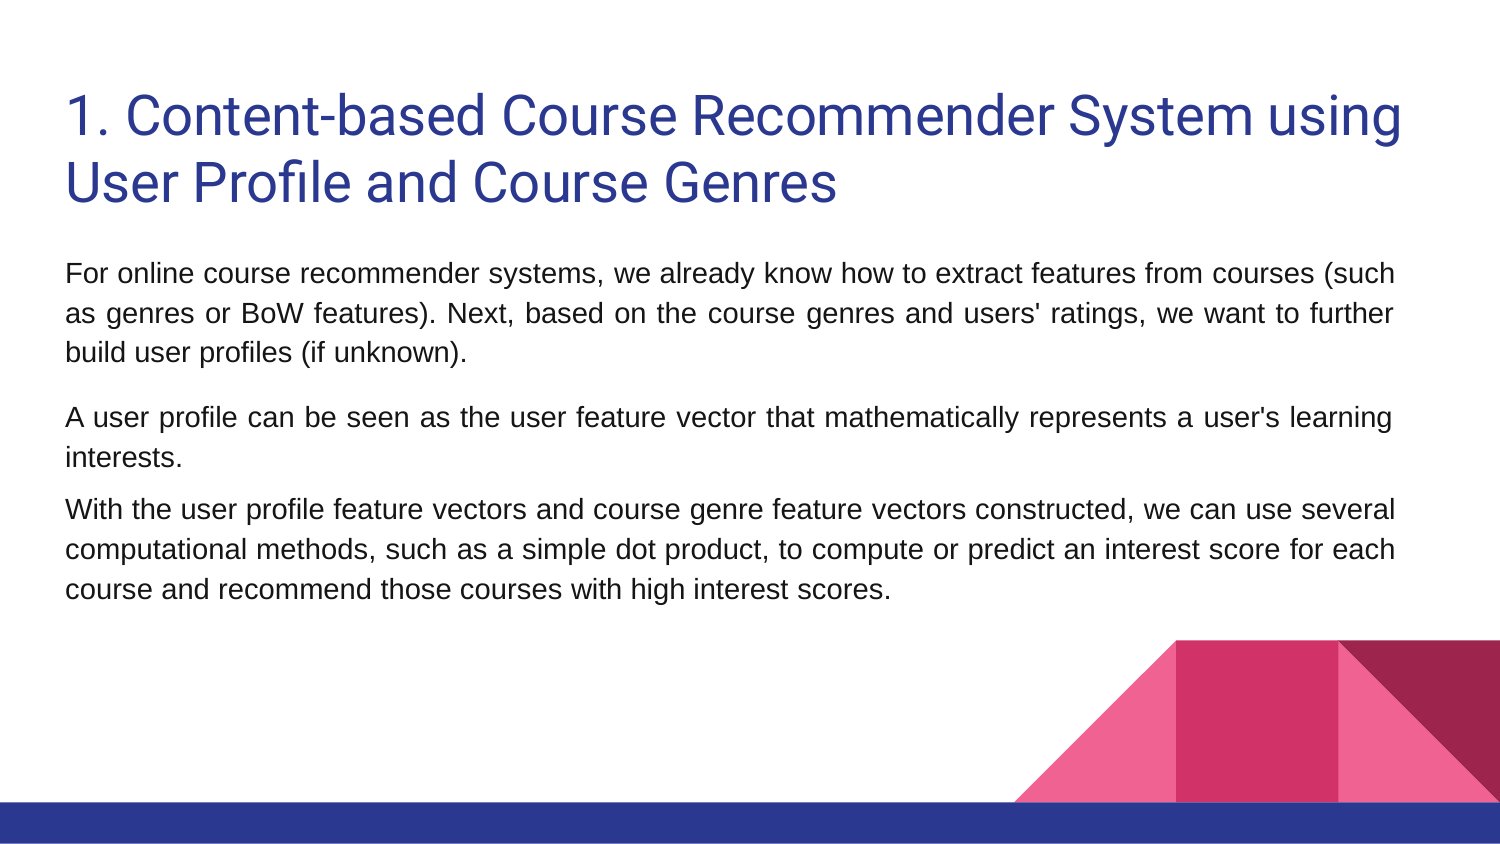

# 1. Content-based Course Recommender System using  User Proﬁle and Course Genres
For online course recommender systems, we already know how to extract features from courses (such  as genres or BoW features). Next, based on the course genres and users' ratings, we want to further  build user profiles (if unknown).
A user profile can be seen as the user feature vector that mathematically represents a user's learning  interests.
With the user profile feature vectors and course genre feature vectors constructed, we can use several  computational methods, such as a simple dot product, to compute or predict an interest score for each  course and recommend those courses with high interest scores.